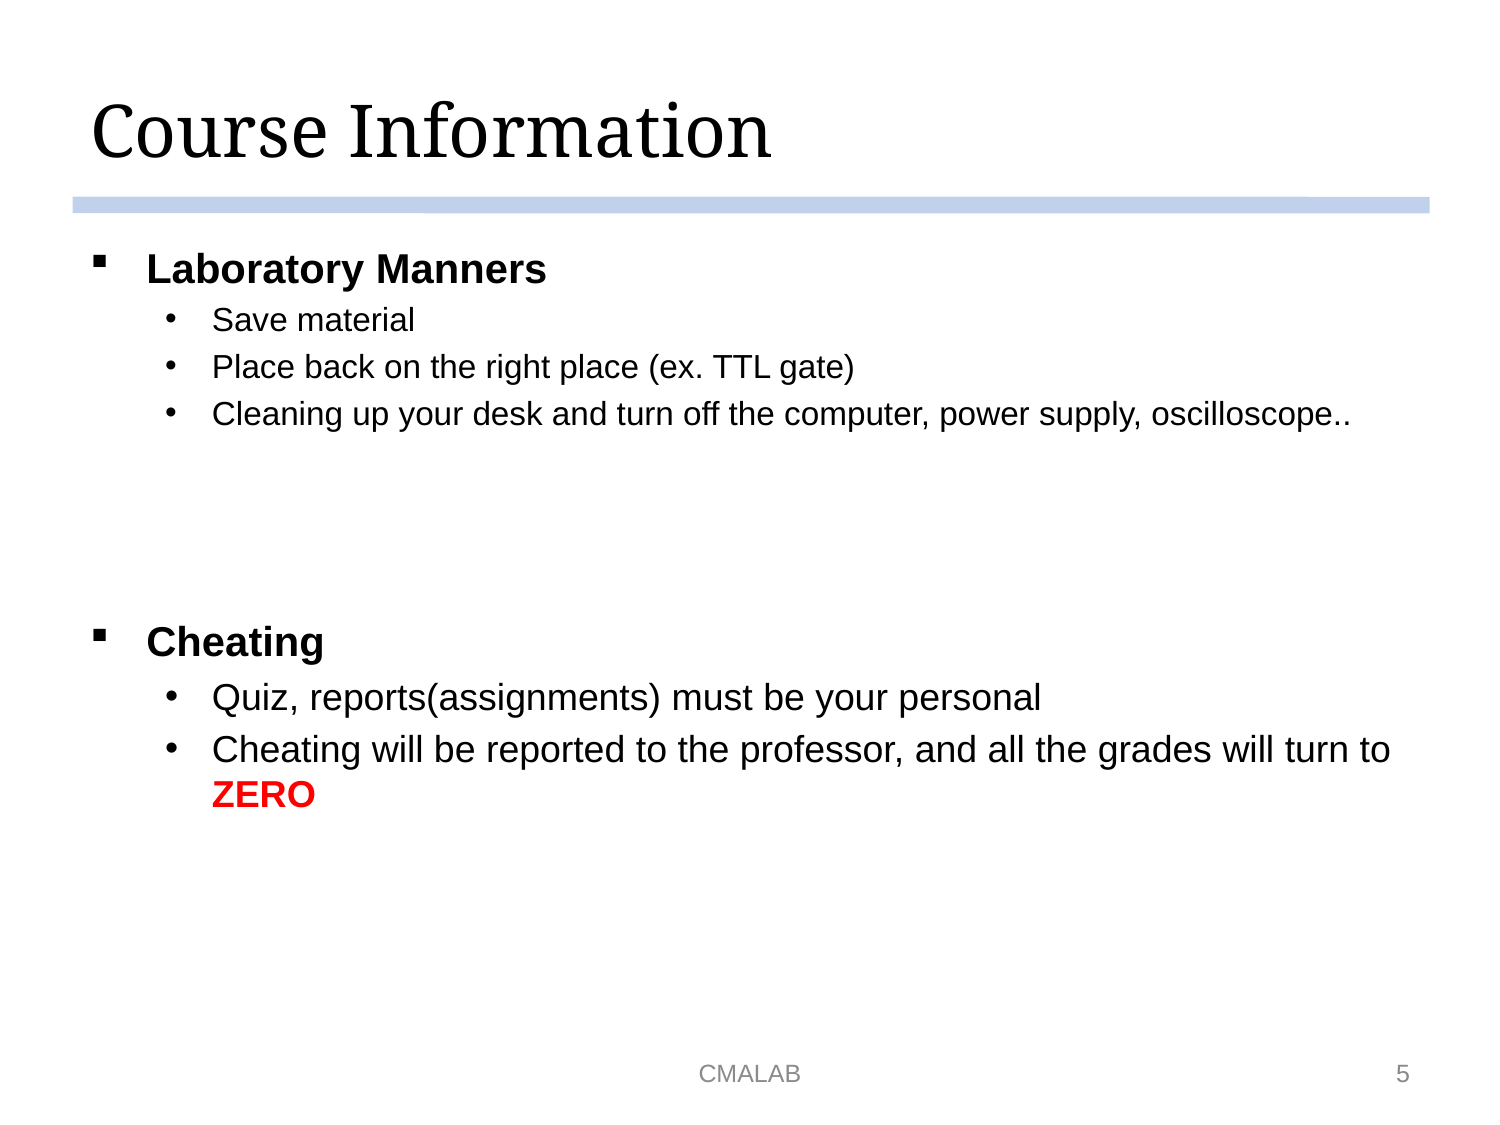

# Course Information
Laboratory Manners
Save material
Place back on the right place (ex. TTL gate)
Cleaning up your desk and turn off the computer, power supply, oscilloscope..

Cheating
Quiz, reports(assignments) must be your personal
Cheating will be reported to the professor, and all the grades will turn to ZERO

CMALAB
5